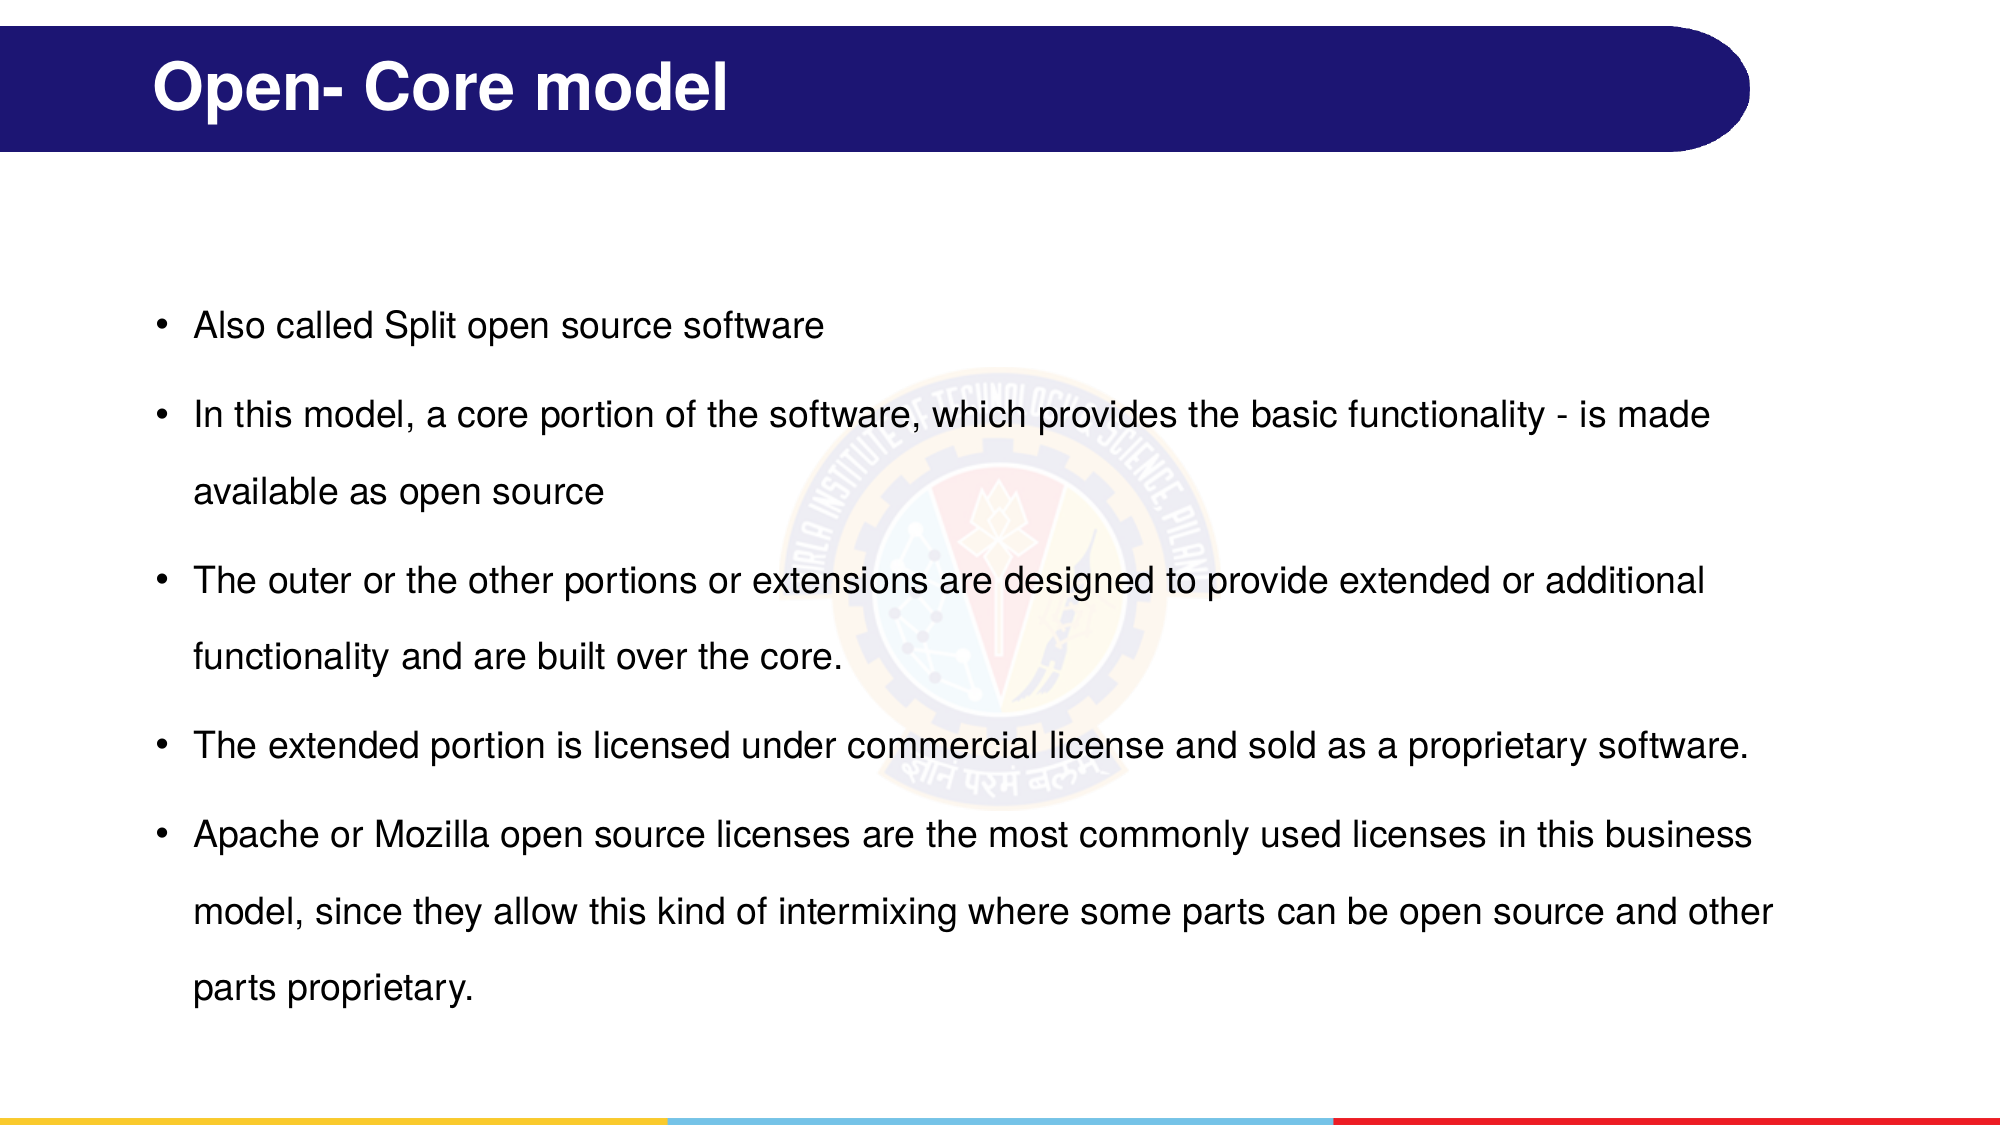

# Open- Core model

Also called Split open source software
In this model, a core portion of the software, which provides the basic functionality - is made available as open source
The outer or the other portions or extensions are designed to provide extended or additional functionality and are built over the core.
The extended portion is licensed under commercial license and sold as a proprietary software.
Apache or Mozilla open source licenses are the most commonly used licenses in this business model, since they allow this kind of intermixing where some parts can be open source and other parts proprietary.